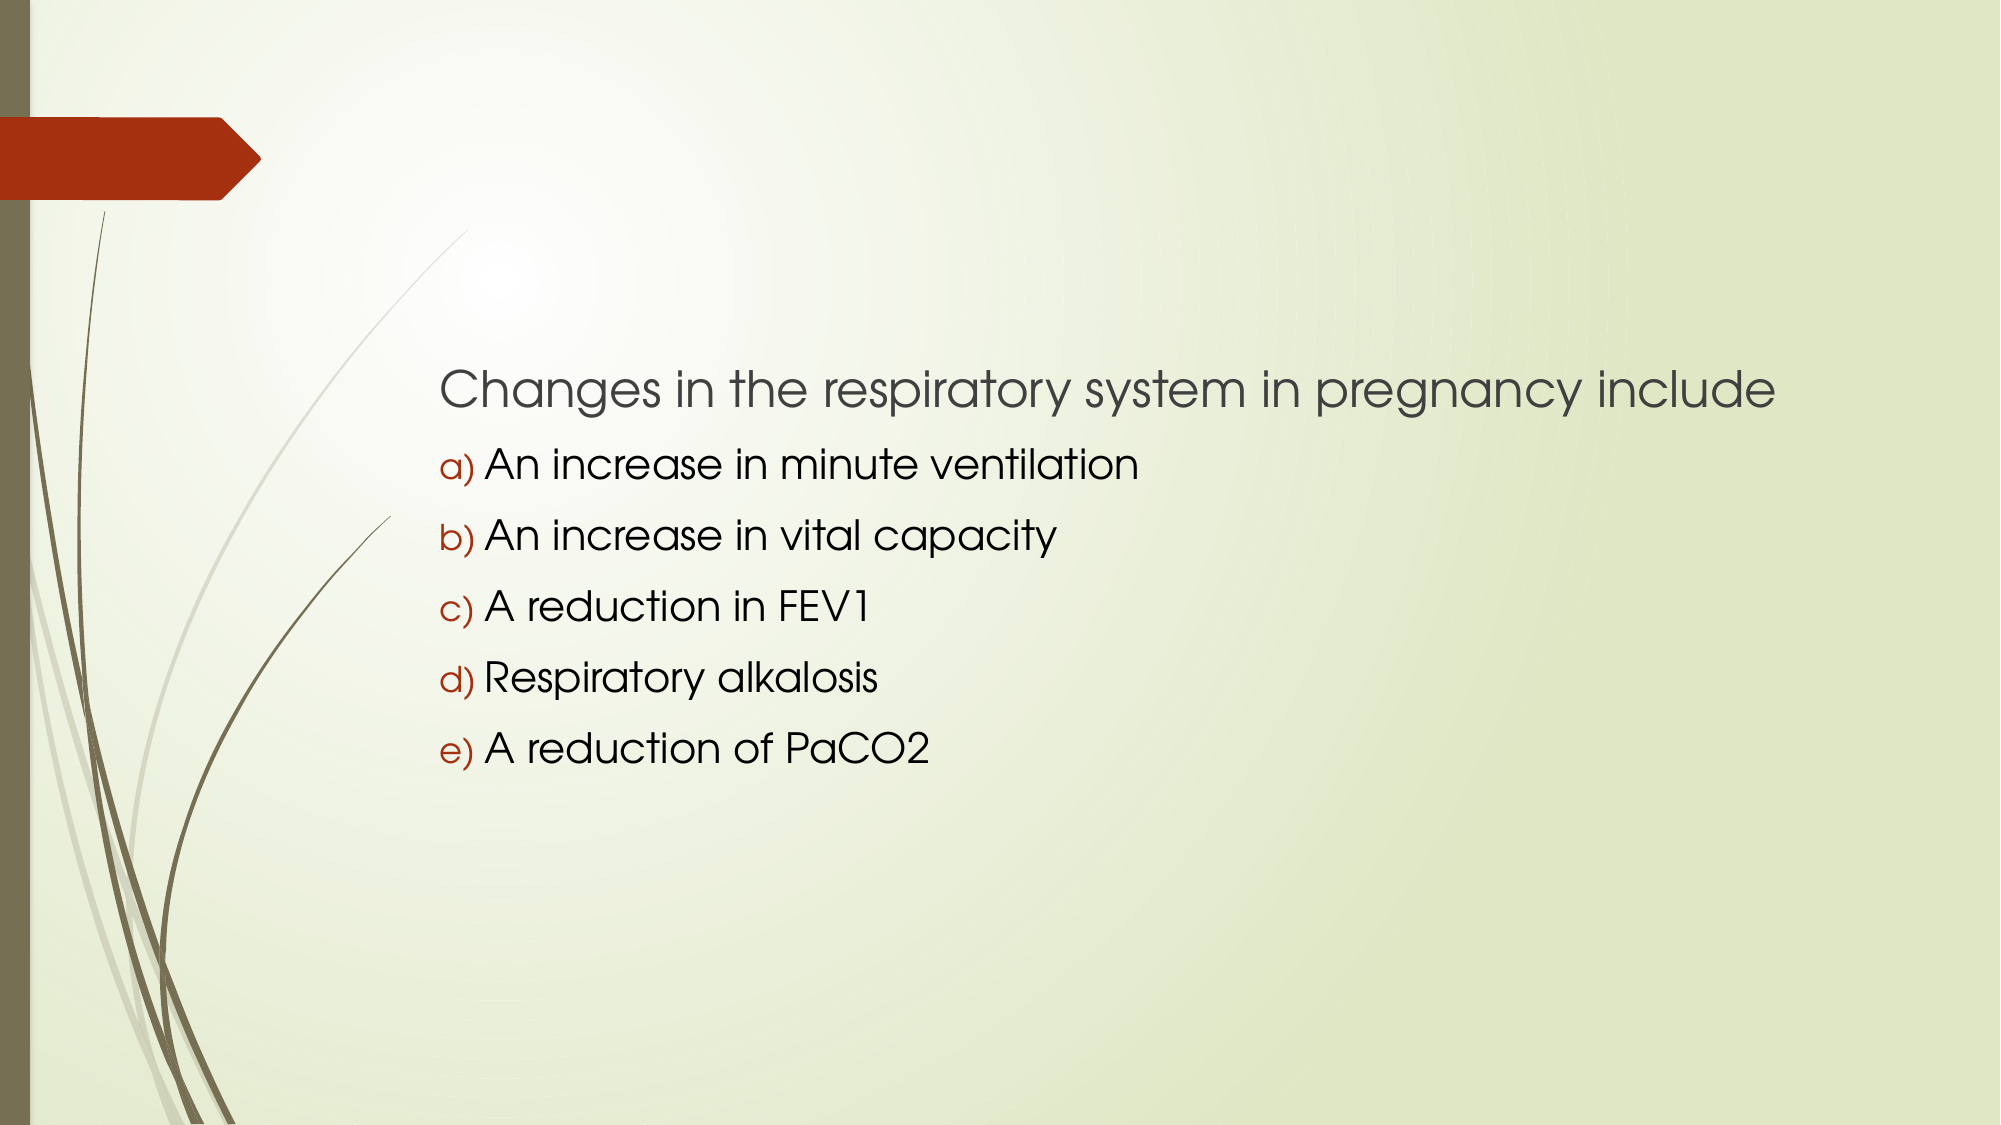

#
Changes in the respiratory system in pregnancy include
An increase in minute ventilation
An increase in vital capacity
A reduction in FEV1
Respiratory alkalosis
A reduction of PaCO2